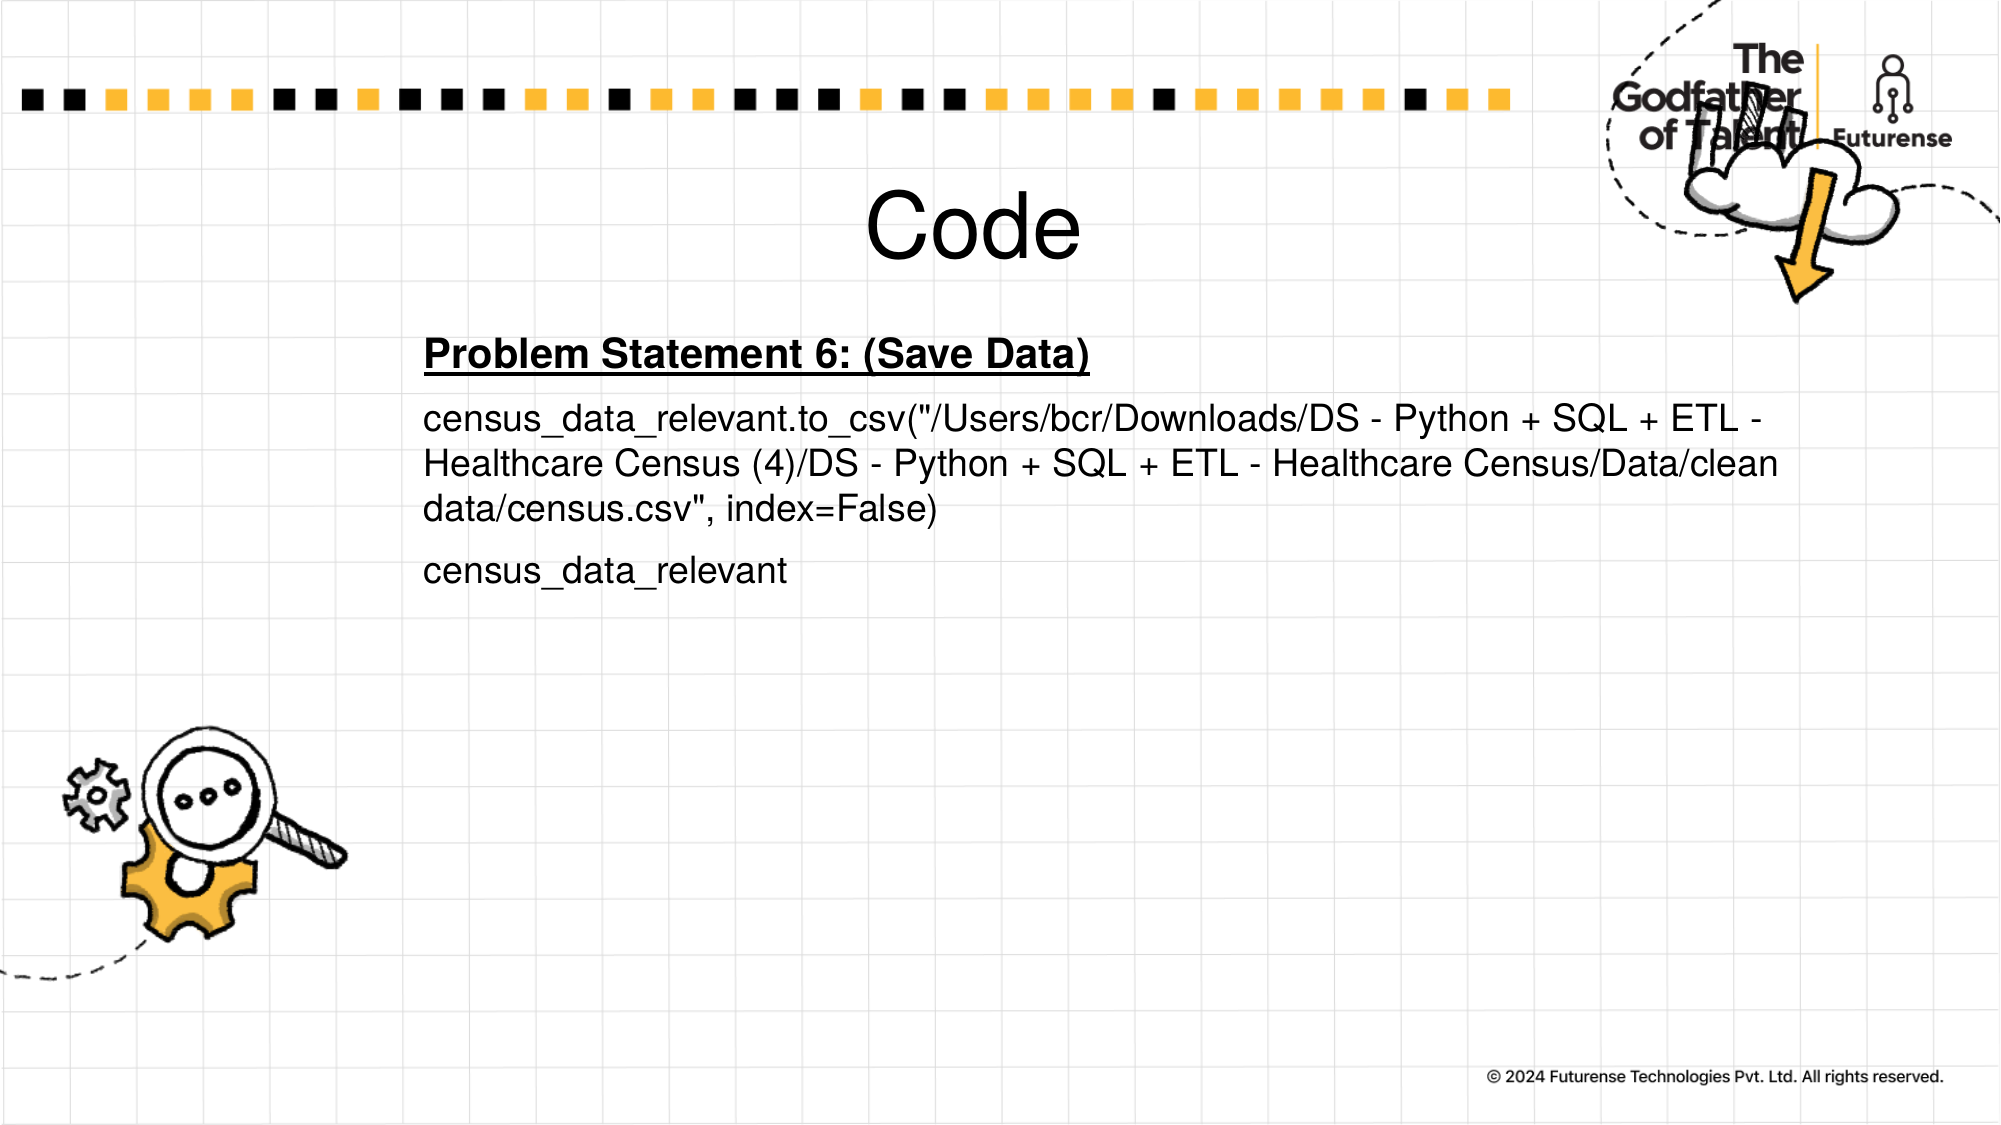

# Code
Problem Statement 6: (Save Data)
census_data_relevant.to_csv("/Users/bcr/Downloads/DS - Python + SQL + ETL - Healthcare Census (4)/DS - Python + SQL + ETL - Healthcare Census/Data/clean data/census.csv", index=False)
census_data_relevant